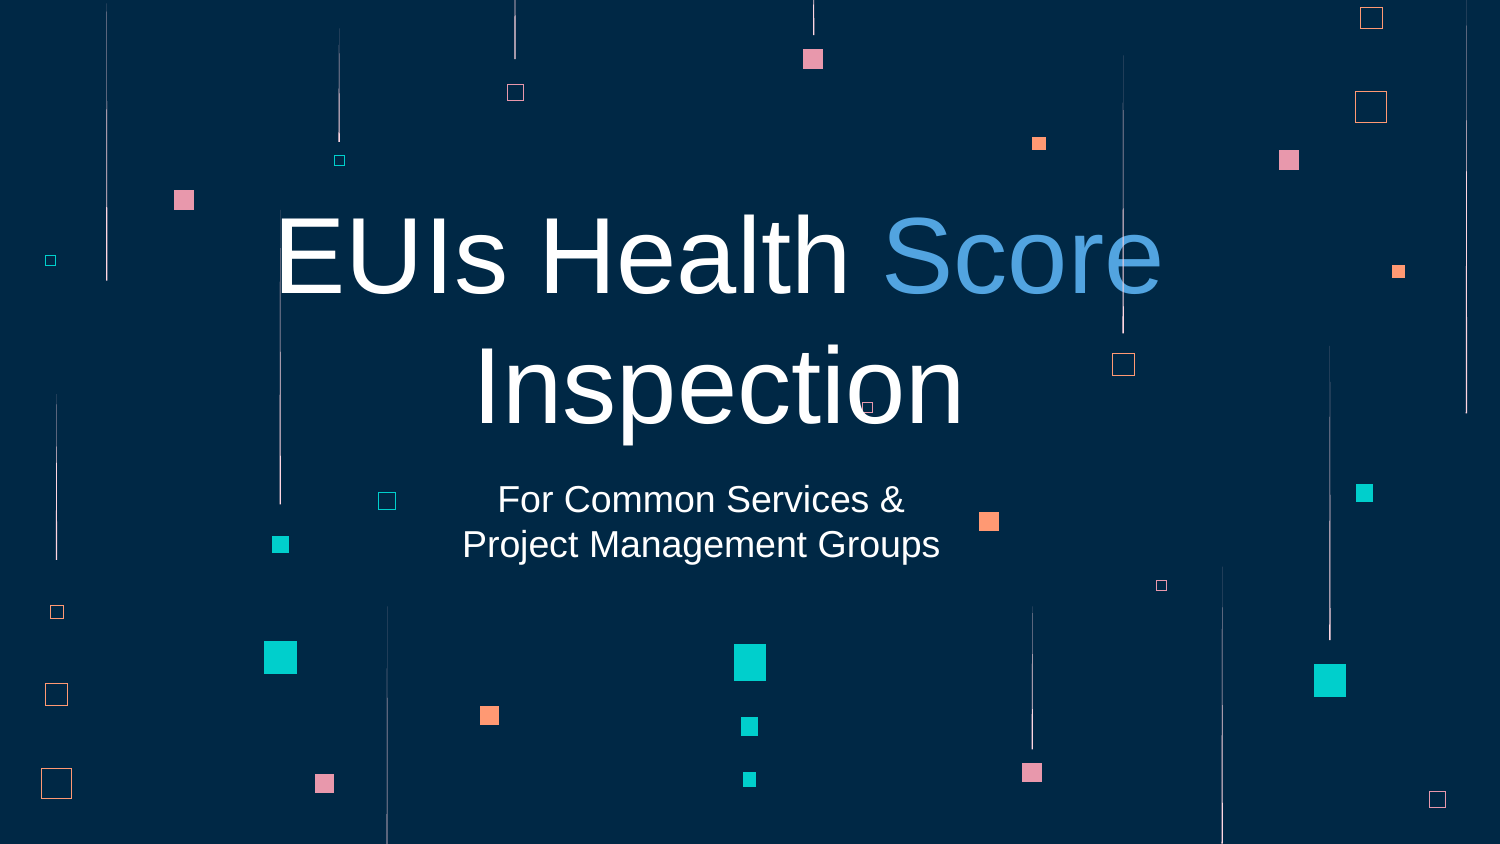

# EUIs Health Score Inspection

For Common Services & Project Management Groups